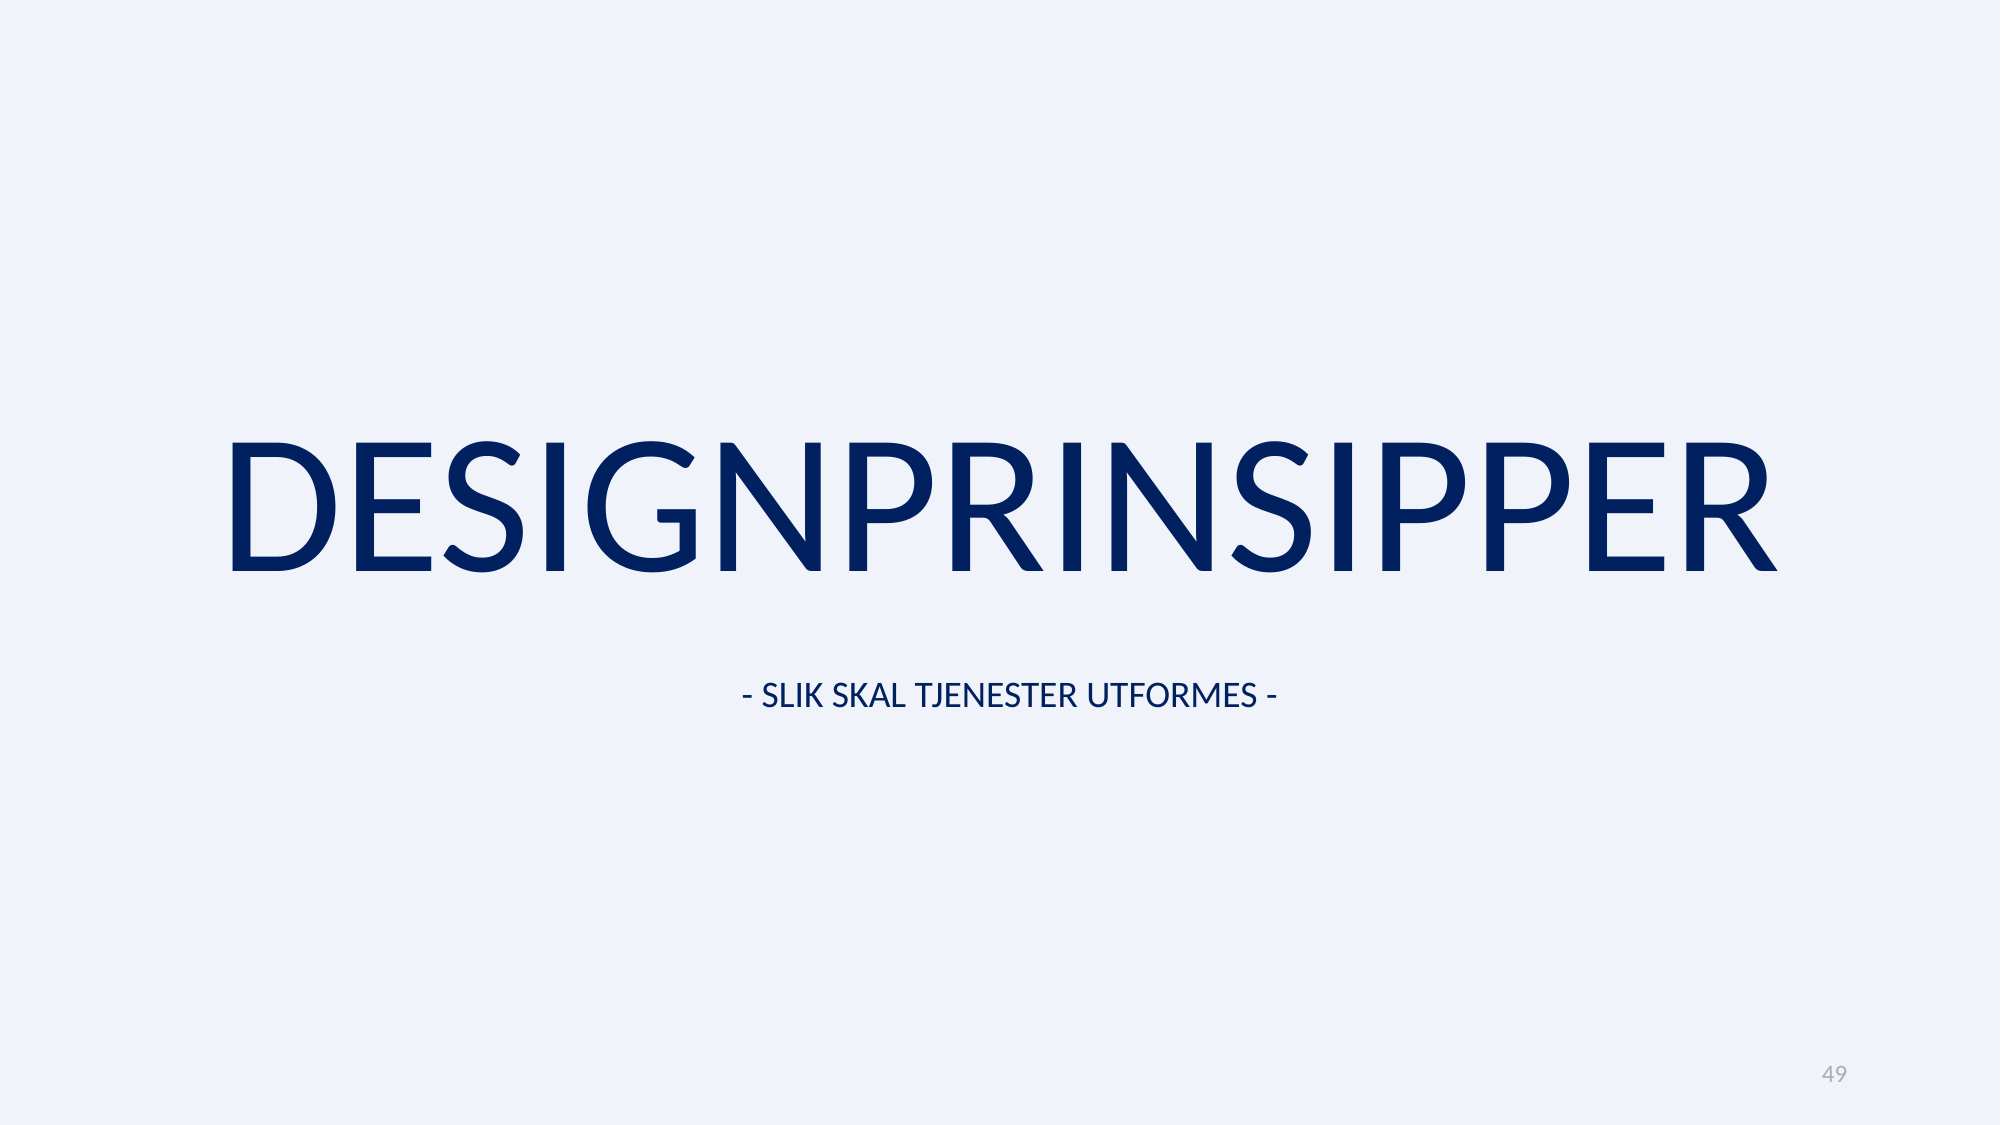

DESIGNPRINSIPPER
- SLIK SKAL TJENESTER UTFORMES -
49